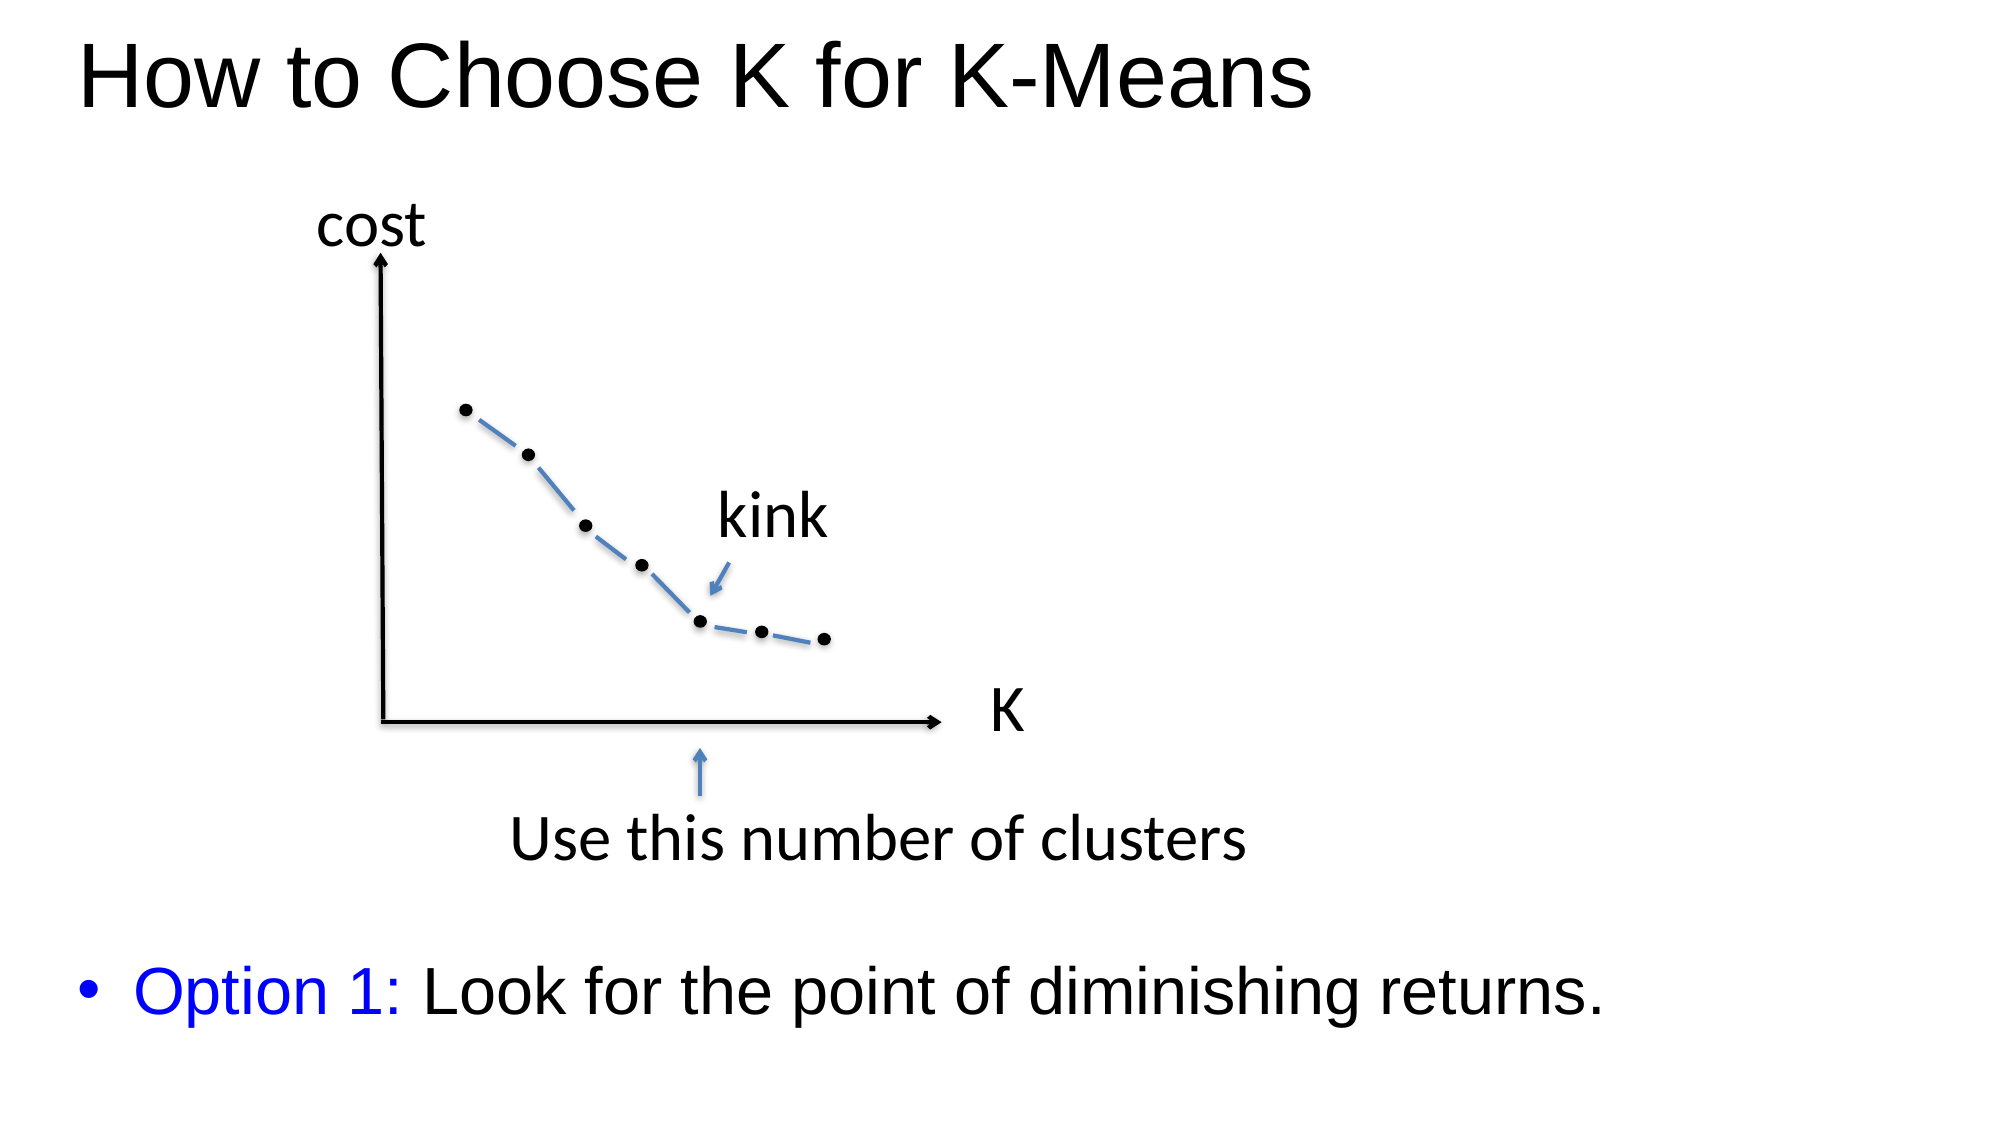

# How to Choose K for K-Means
cost

kink

K
Use this number of clusters
Option 1: Look for the point of diminishing returns.